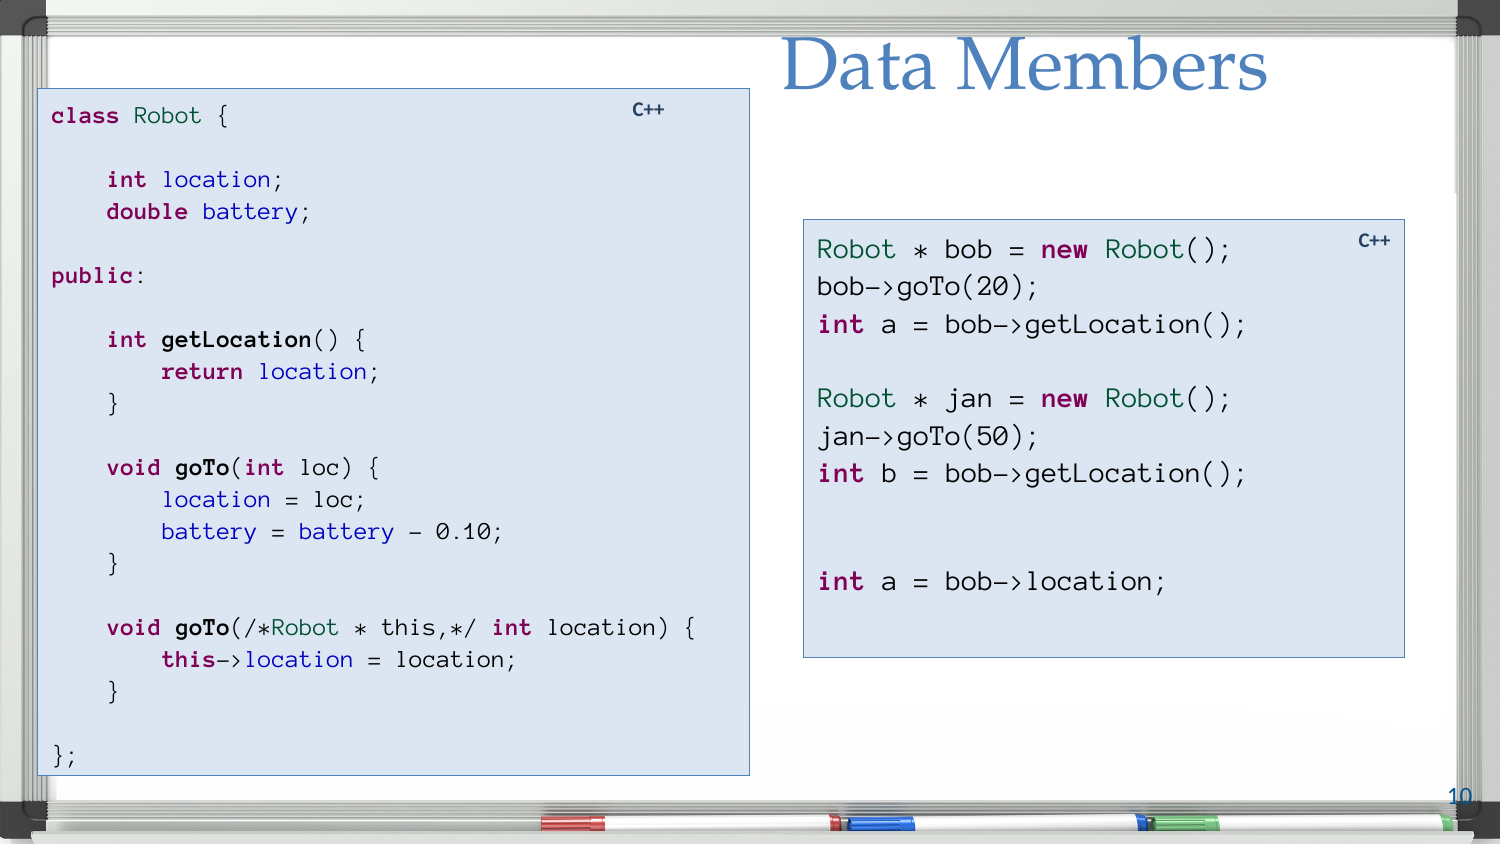

# Data Members
class Robot {

    int location;
    double battery;

public:

    int getLocation() {
        return location;
    }

    void goTo(int loc) {
        location = loc;
        battery = battery - 0.10;
    }

    void goTo(/*Robot * this,*/ int location) {
        this->location = location;
    }

};
C++
Robot * bob = new Robot();
bob->goTo(20);
int a = bob->getLocation();

Robot * jan = new Robot();
jan->goTo(50);
int b = bob->getLocation();

int a = bob->location;

C++
10